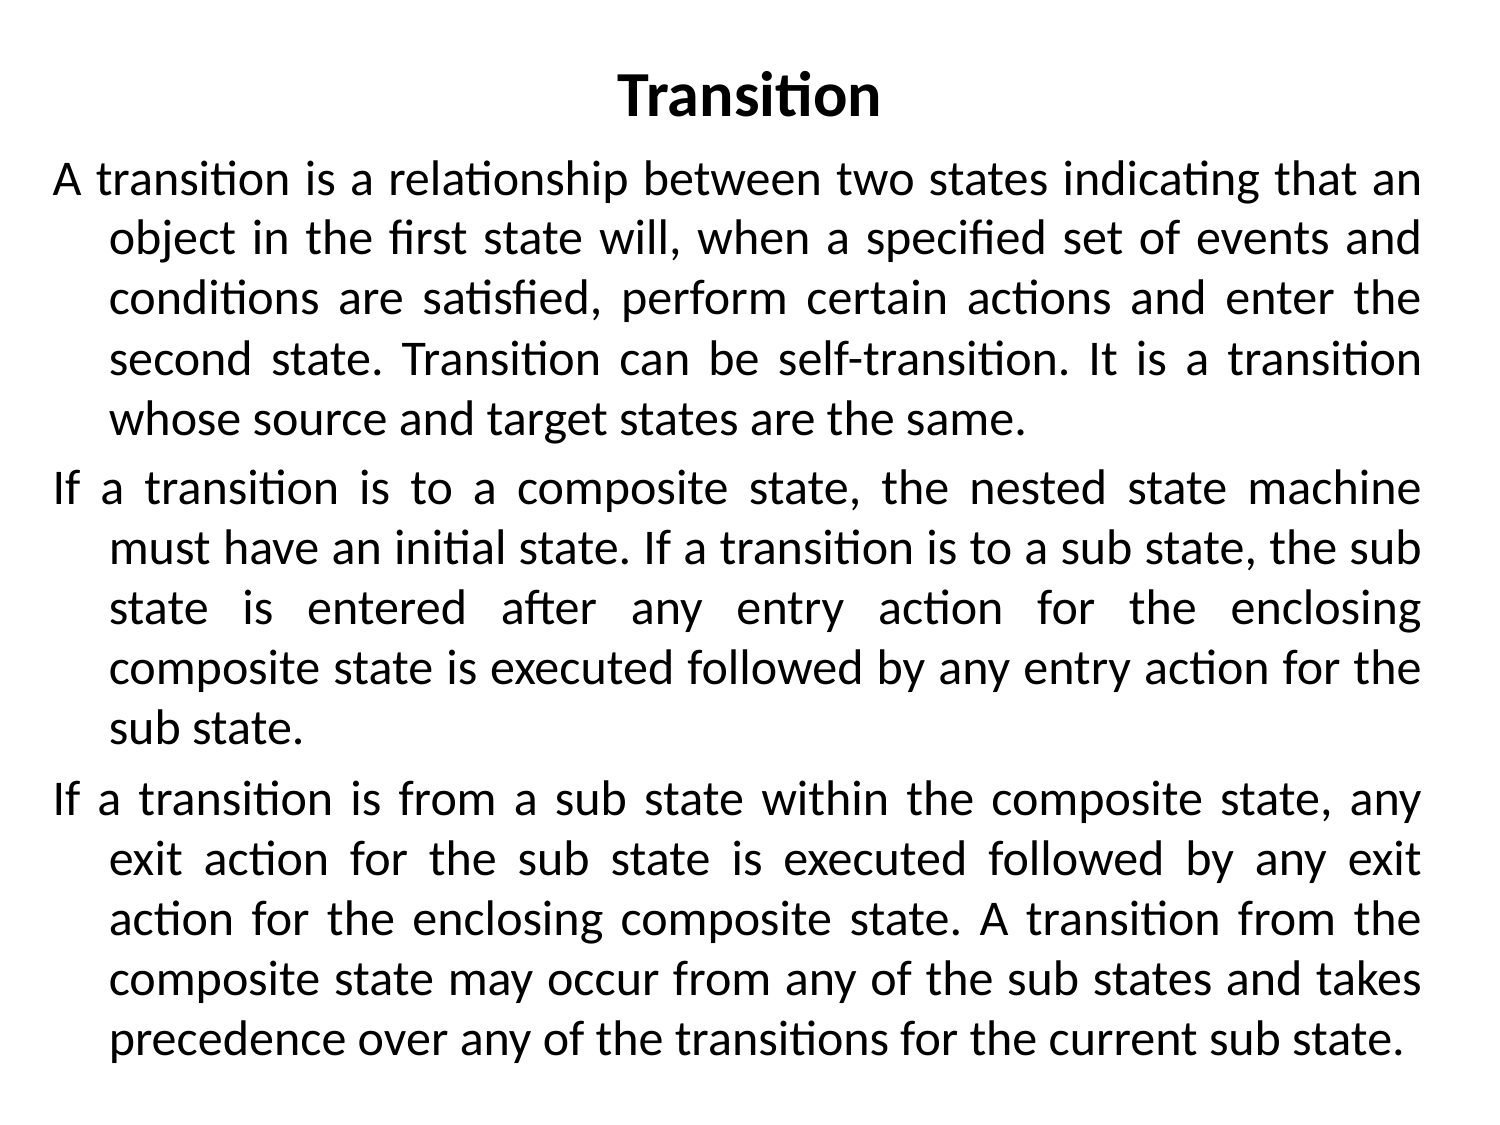

# Transition
A transition is a relationship between two states indicating that an object in the first state will, when a specified set of events and conditions are satisfied, perform certain actions and enter the second state. Transition can be self-transition. It is a transition whose source and target states are the same.
If a transition is to a composite state, the nested state machine must have an initial state. If a transition is to a sub state, the sub state is entered after any entry action for the enclosing composite state is executed followed by any entry action for the sub state.
If a transition is from a sub state within the composite state, any exit action for the sub state is executed followed by any exit action for the enclosing composite state. A transition from the composite state may occur from any of the sub states and takes precedence over any of the transitions for the current sub state.